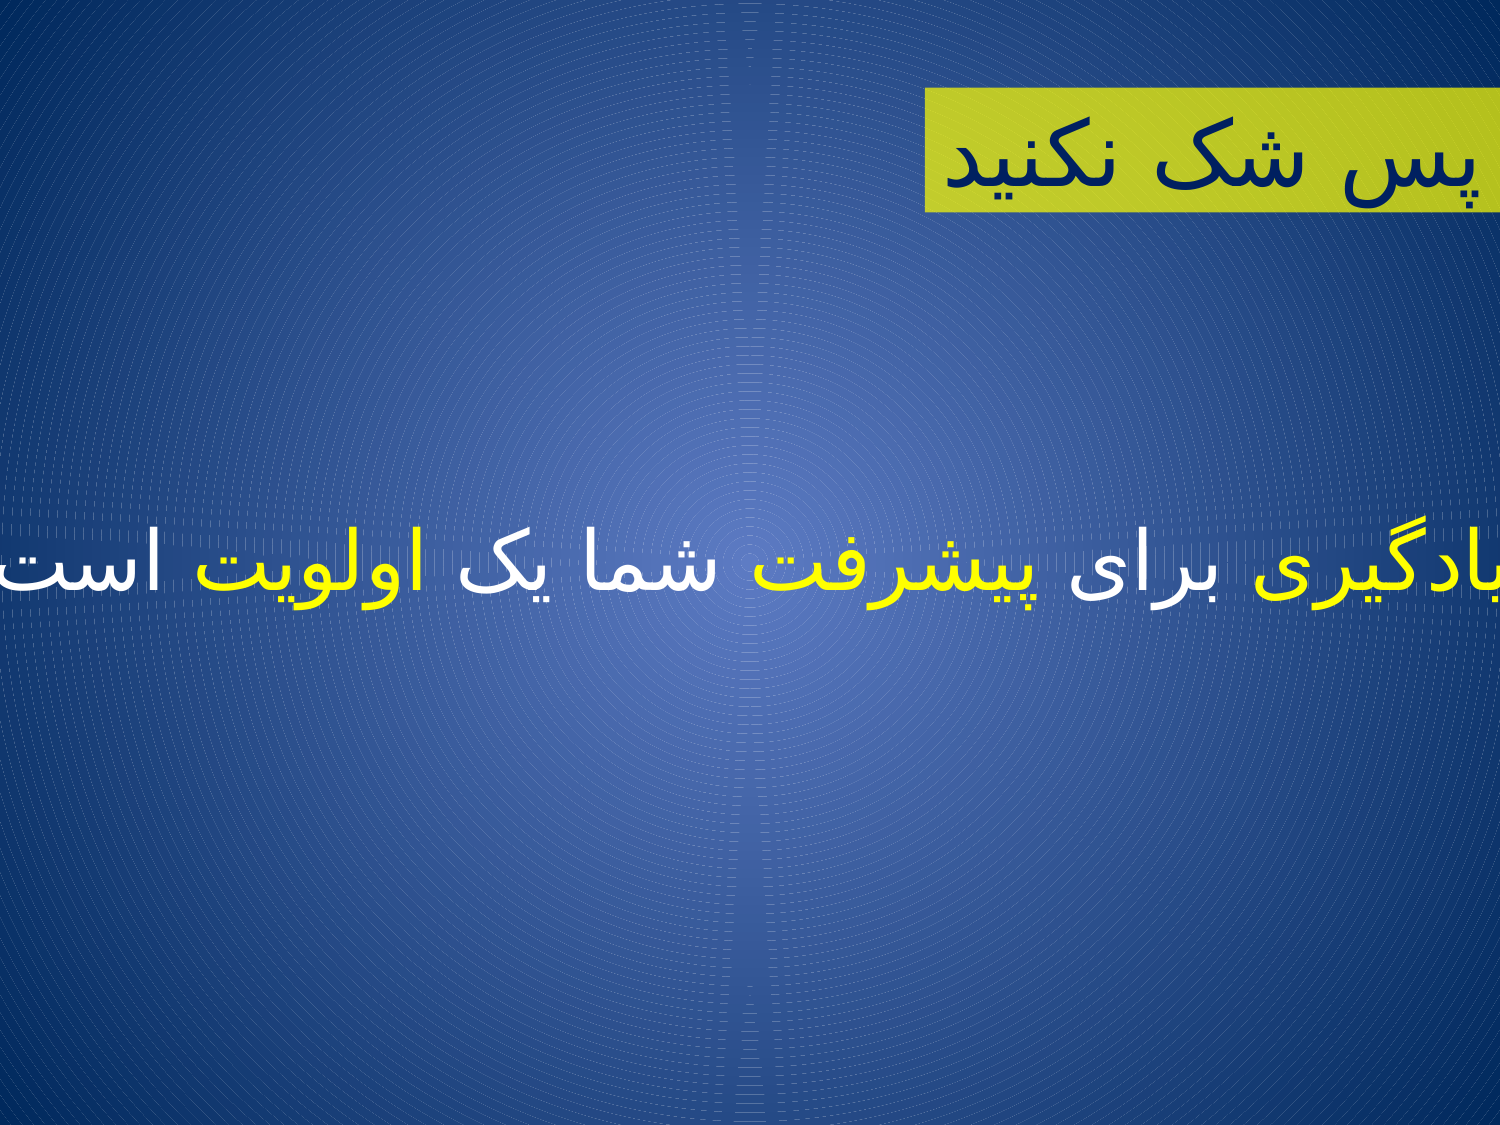

# پس شک نکنید
یادگیری برای پیشرفت شما یک اولویت است